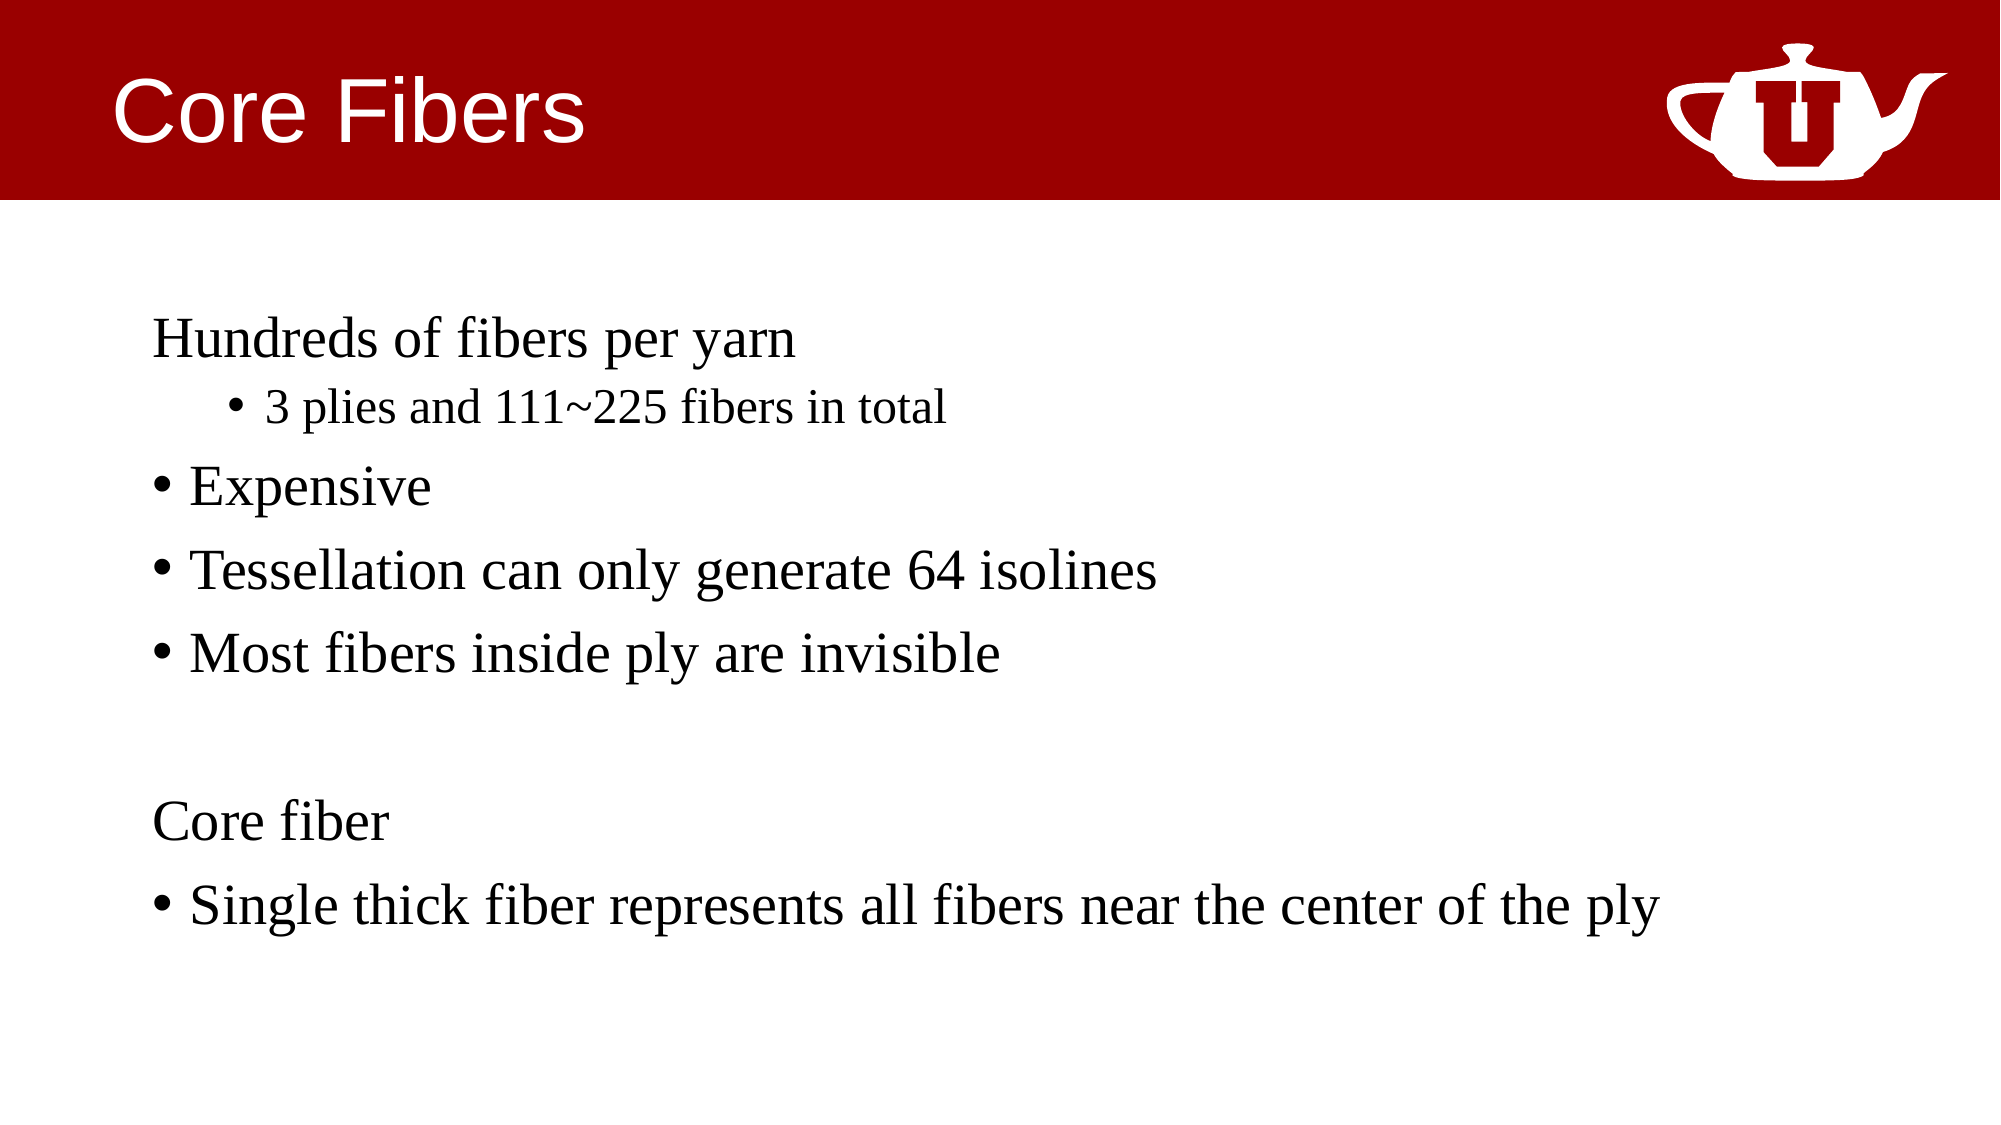

# Core Fibers
Hundreds of fibers per yarn
3 plies and 111~225 fibers in total
Expensive
Tessellation can only generate 64 isolines
Most fibers inside ply are invisible

Core fiber
Single thick fiber represents all fibers near the center of the ply